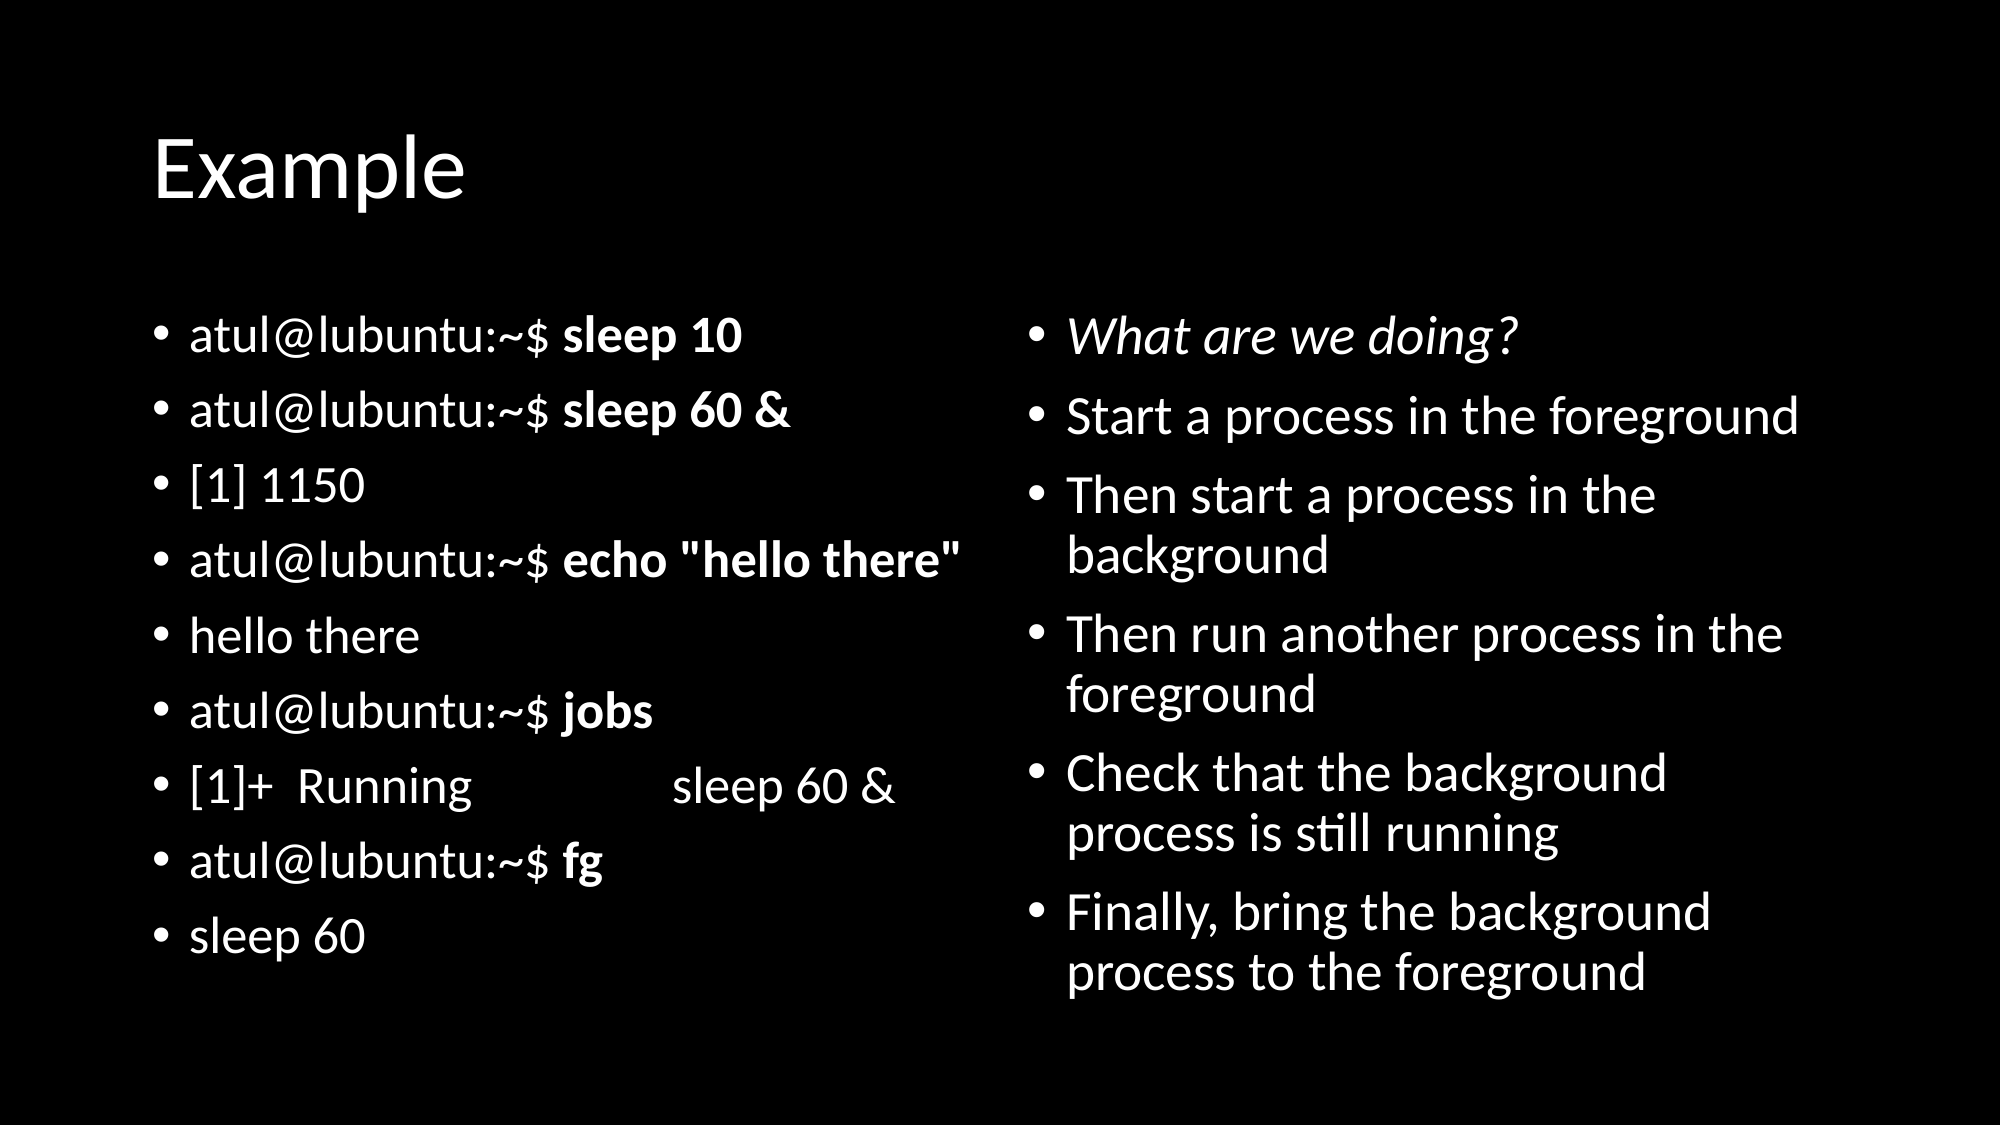

# Example
atul@lubuntu:~$ sleep 10
atul@lubuntu:~$ sleep 60 &
[1] 1150
atul@lubuntu:~$ echo "hello there"
hello there
atul@lubuntu:~$ jobs
[1]+  Running                 sleep 60 &
atul@lubuntu:~$ fg
sleep 60

What are we doing?
Start a process in the foreground
Then start a process in the background
Then run another process in the foreground
Check that the background process is still running
Finally, bring the background process to the foreground